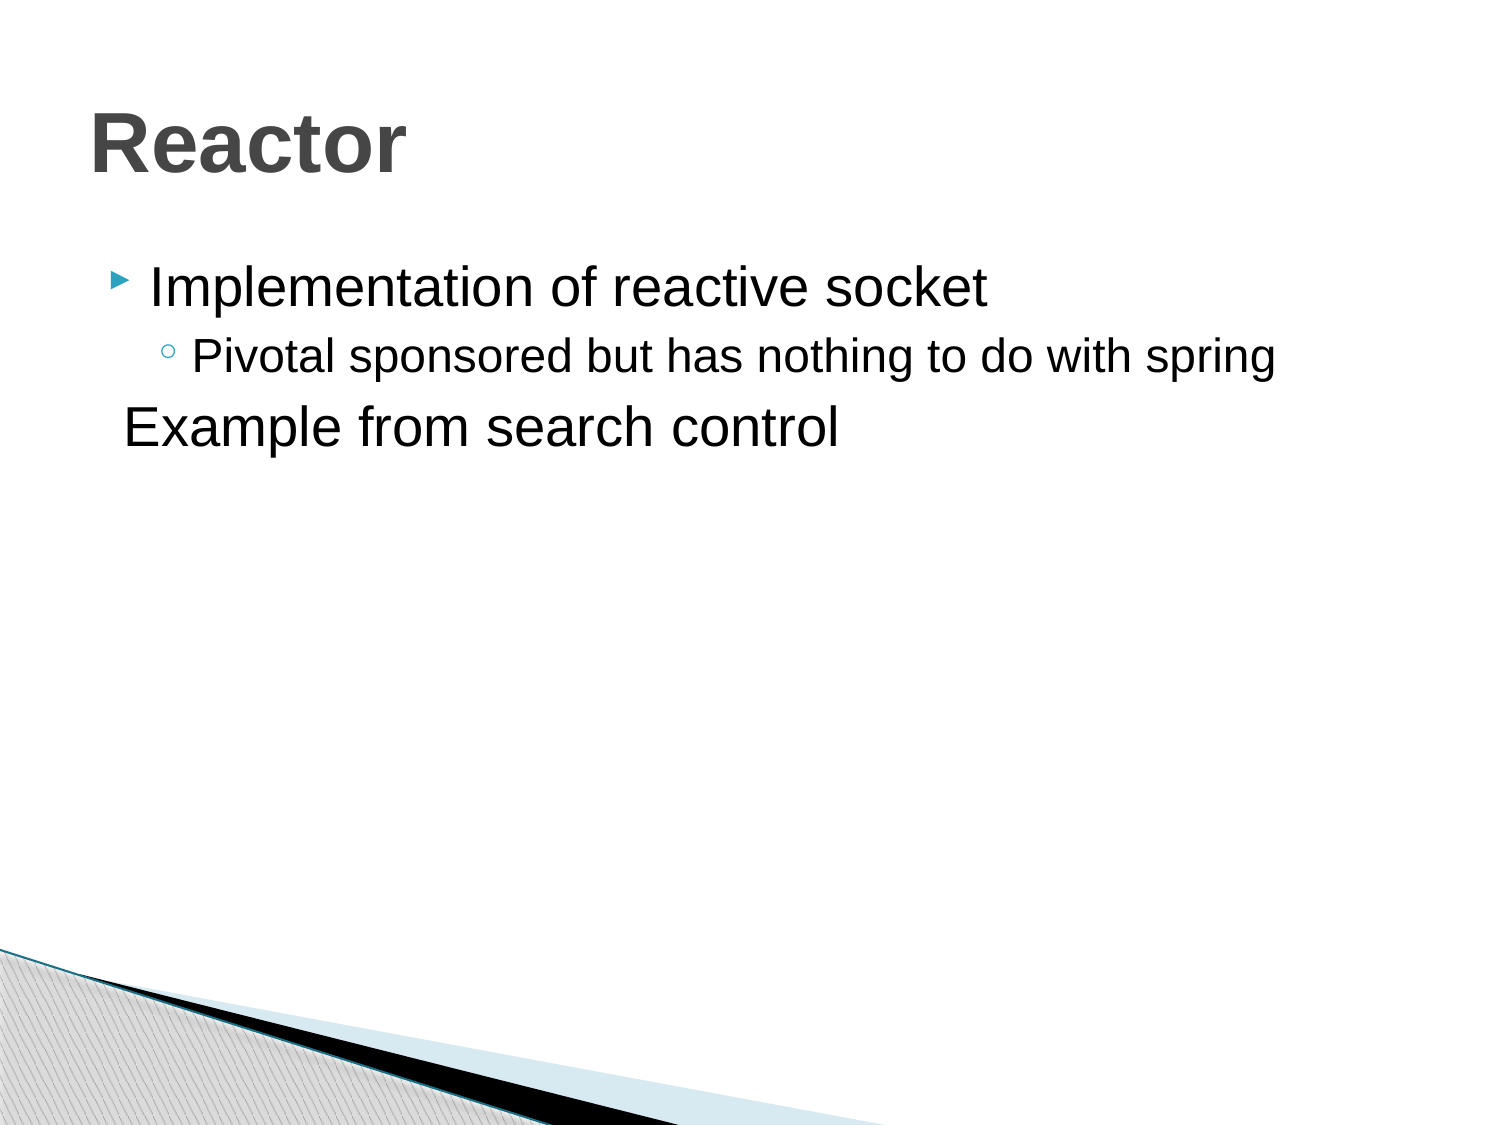

# Reactor
Implementation of reactive socket
Pivotal sponsored but has nothing to do with spring
 Example from search control